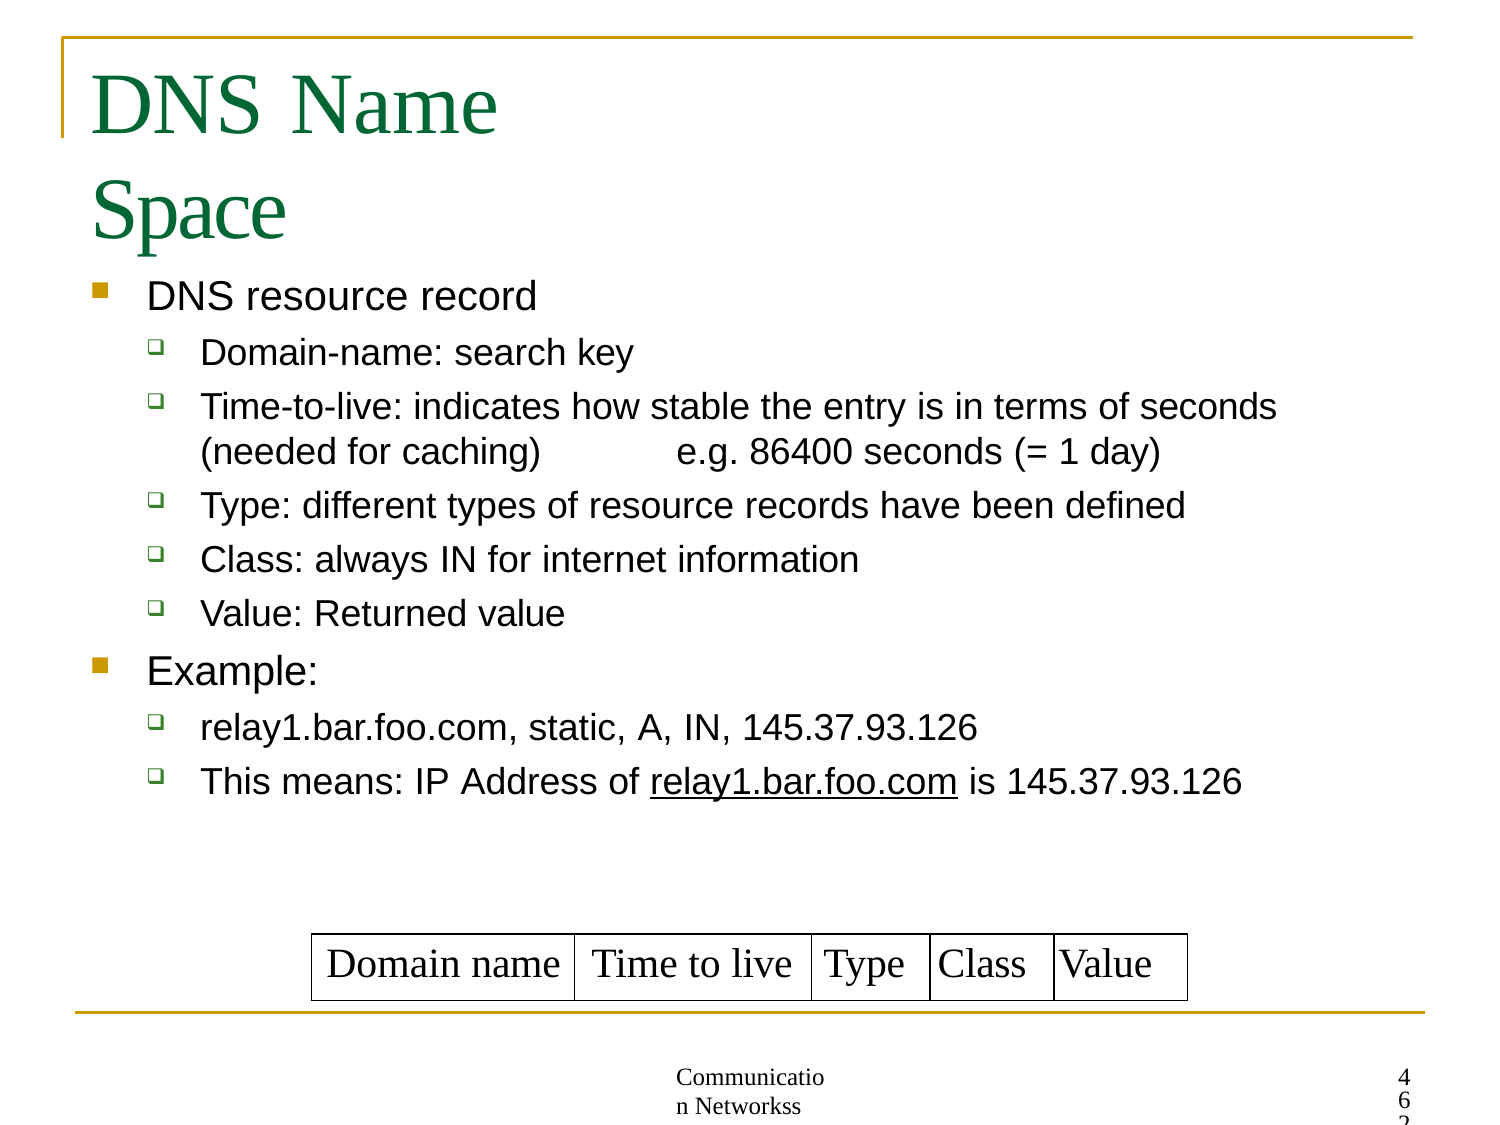

# DNS	Name Space
DNS resource record
Domain-name: search key
Time-to-live: indicates how stable the entry is in terms of seconds (needed for caching)	e.g. 86400 seconds (= 1 day)
Type: different types of resource records have been defined
Class: always IN for internet information
Value: Returned value
Example:
relay1.bar.foo.com, static, A, IN, 145.37.93.126
This means: IP Address of relay1.bar.foo.com is 145.37.93.126
| Domain name | Time to live | Type | Class | Value |
| --- | --- | --- | --- | --- |

462
Communication Networkss